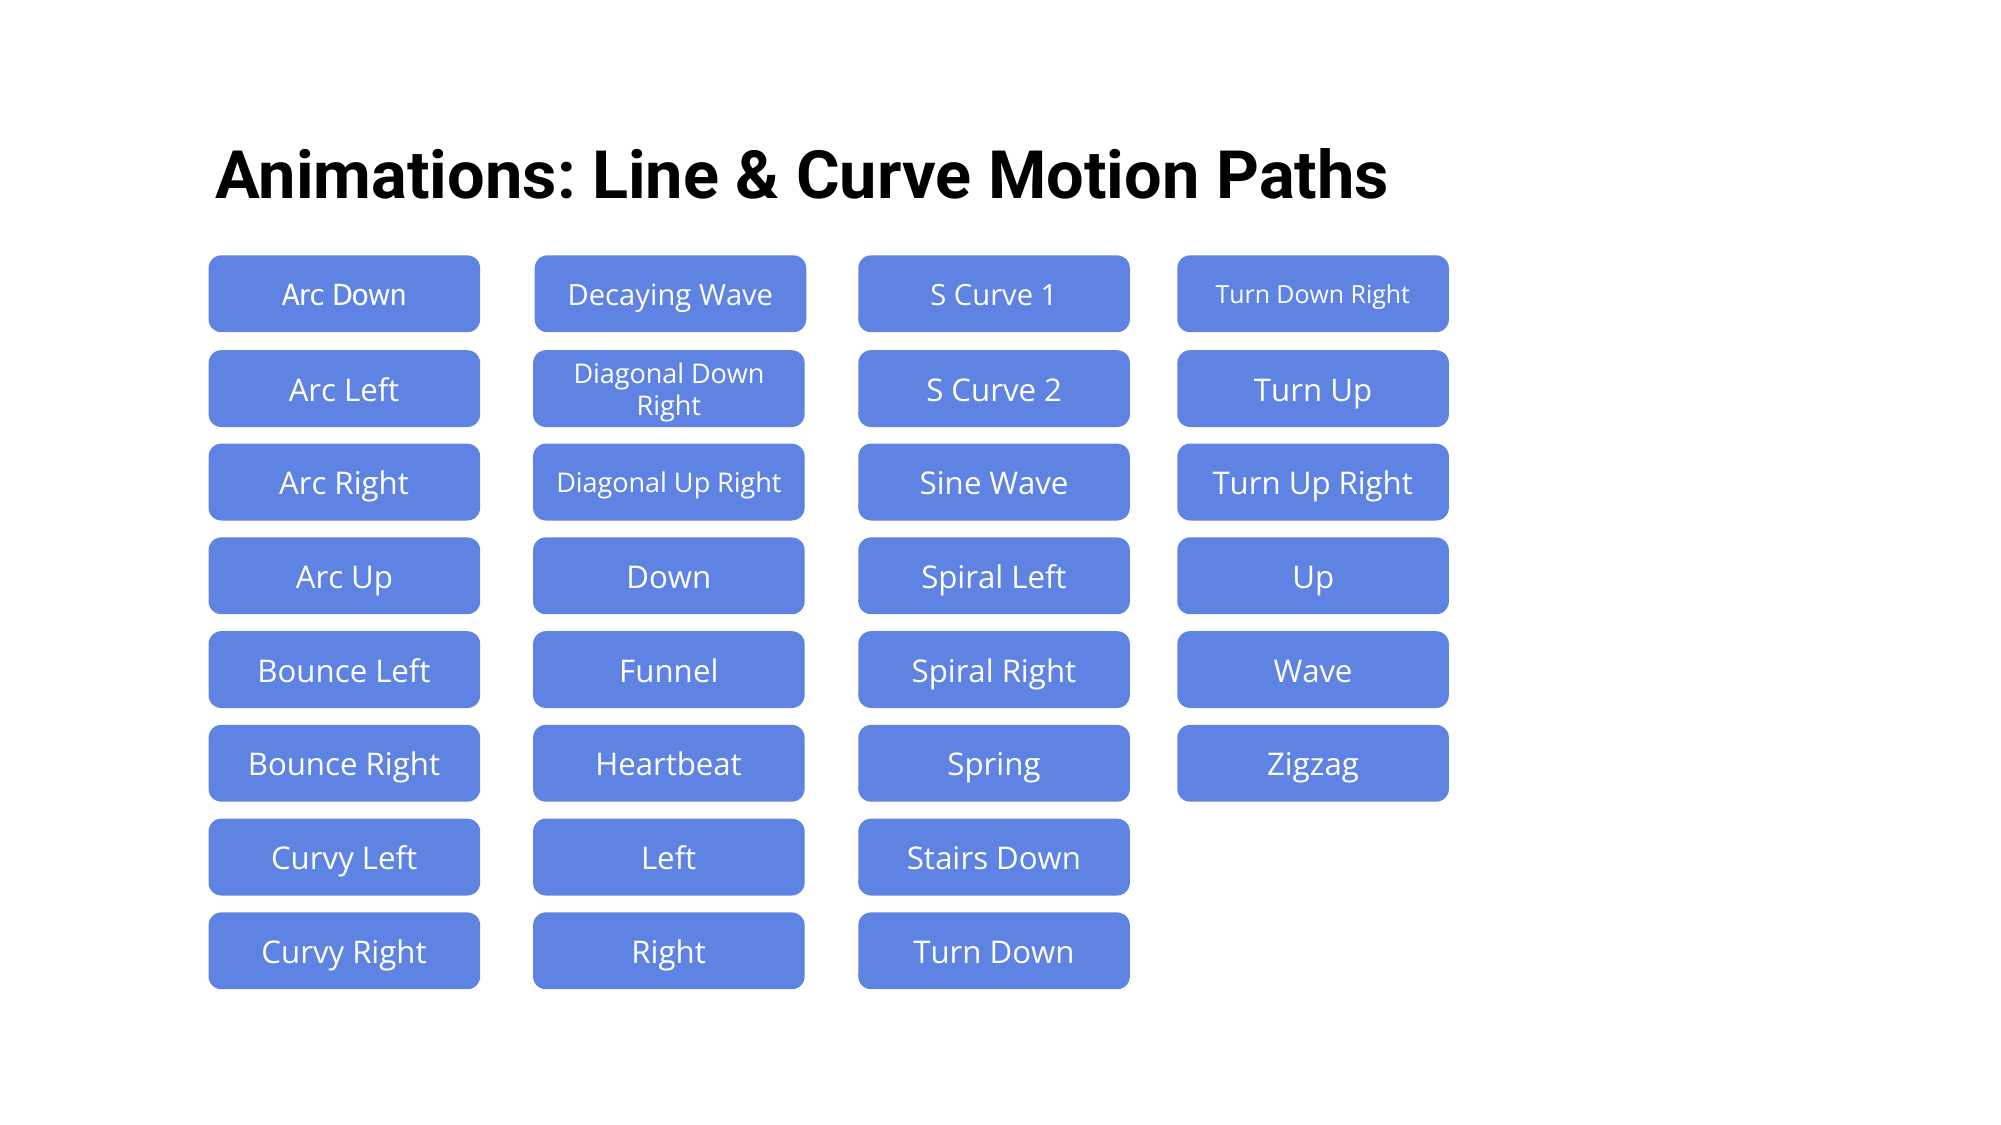

# Animations: Line & Curve Motion Paths
Arc Down
S Curve 1
Turn Down Right
Decaying Wave
Arc Left
Diagonal Down Right
S Curve 2
Turn Up
Arc Right
Diagonal Up Right
Sine Wave
Turn Up Right
Arc Up
Down
Spiral Left
Up
Bounce Left
Funnel
Spiral Right
Wave
Bounce Right
Heartbeat
Spring
Zigzag
Curvy Left
Left
Stairs Down
Curvy Right
Right
Turn Down